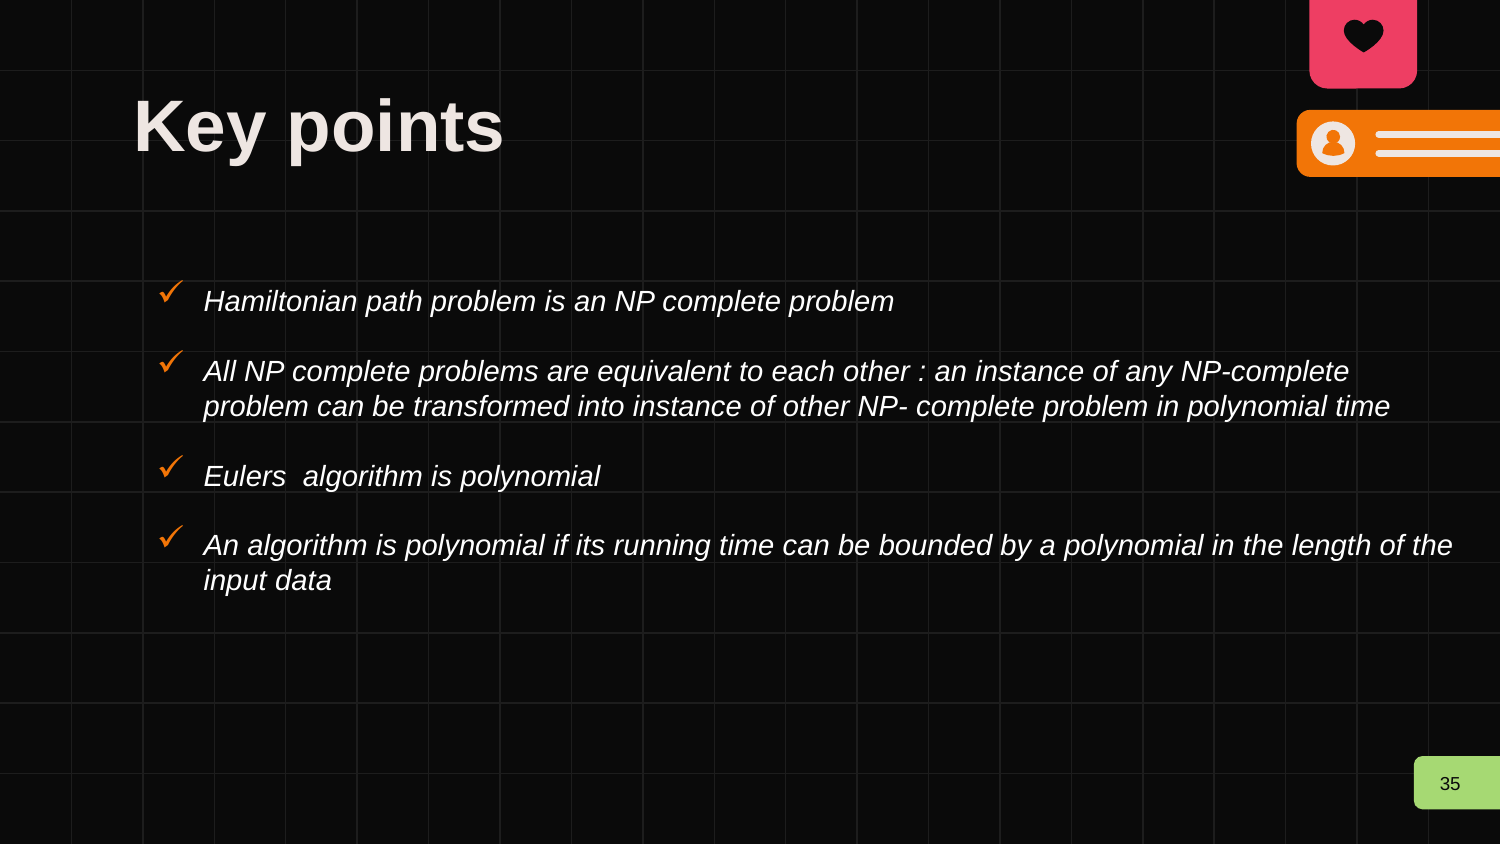

# Key points
Hamiltonian path problem is an NP complete problem

All NP complete problems are equivalent to each other : an instance of any NP-complete problem can be transformed into instance of other NP- complete problem in polynomial time

Eulers  algorithm is polynomial

An algorithm is polynomial if its running time can be bounded by a polynomial in the length of the input data

35